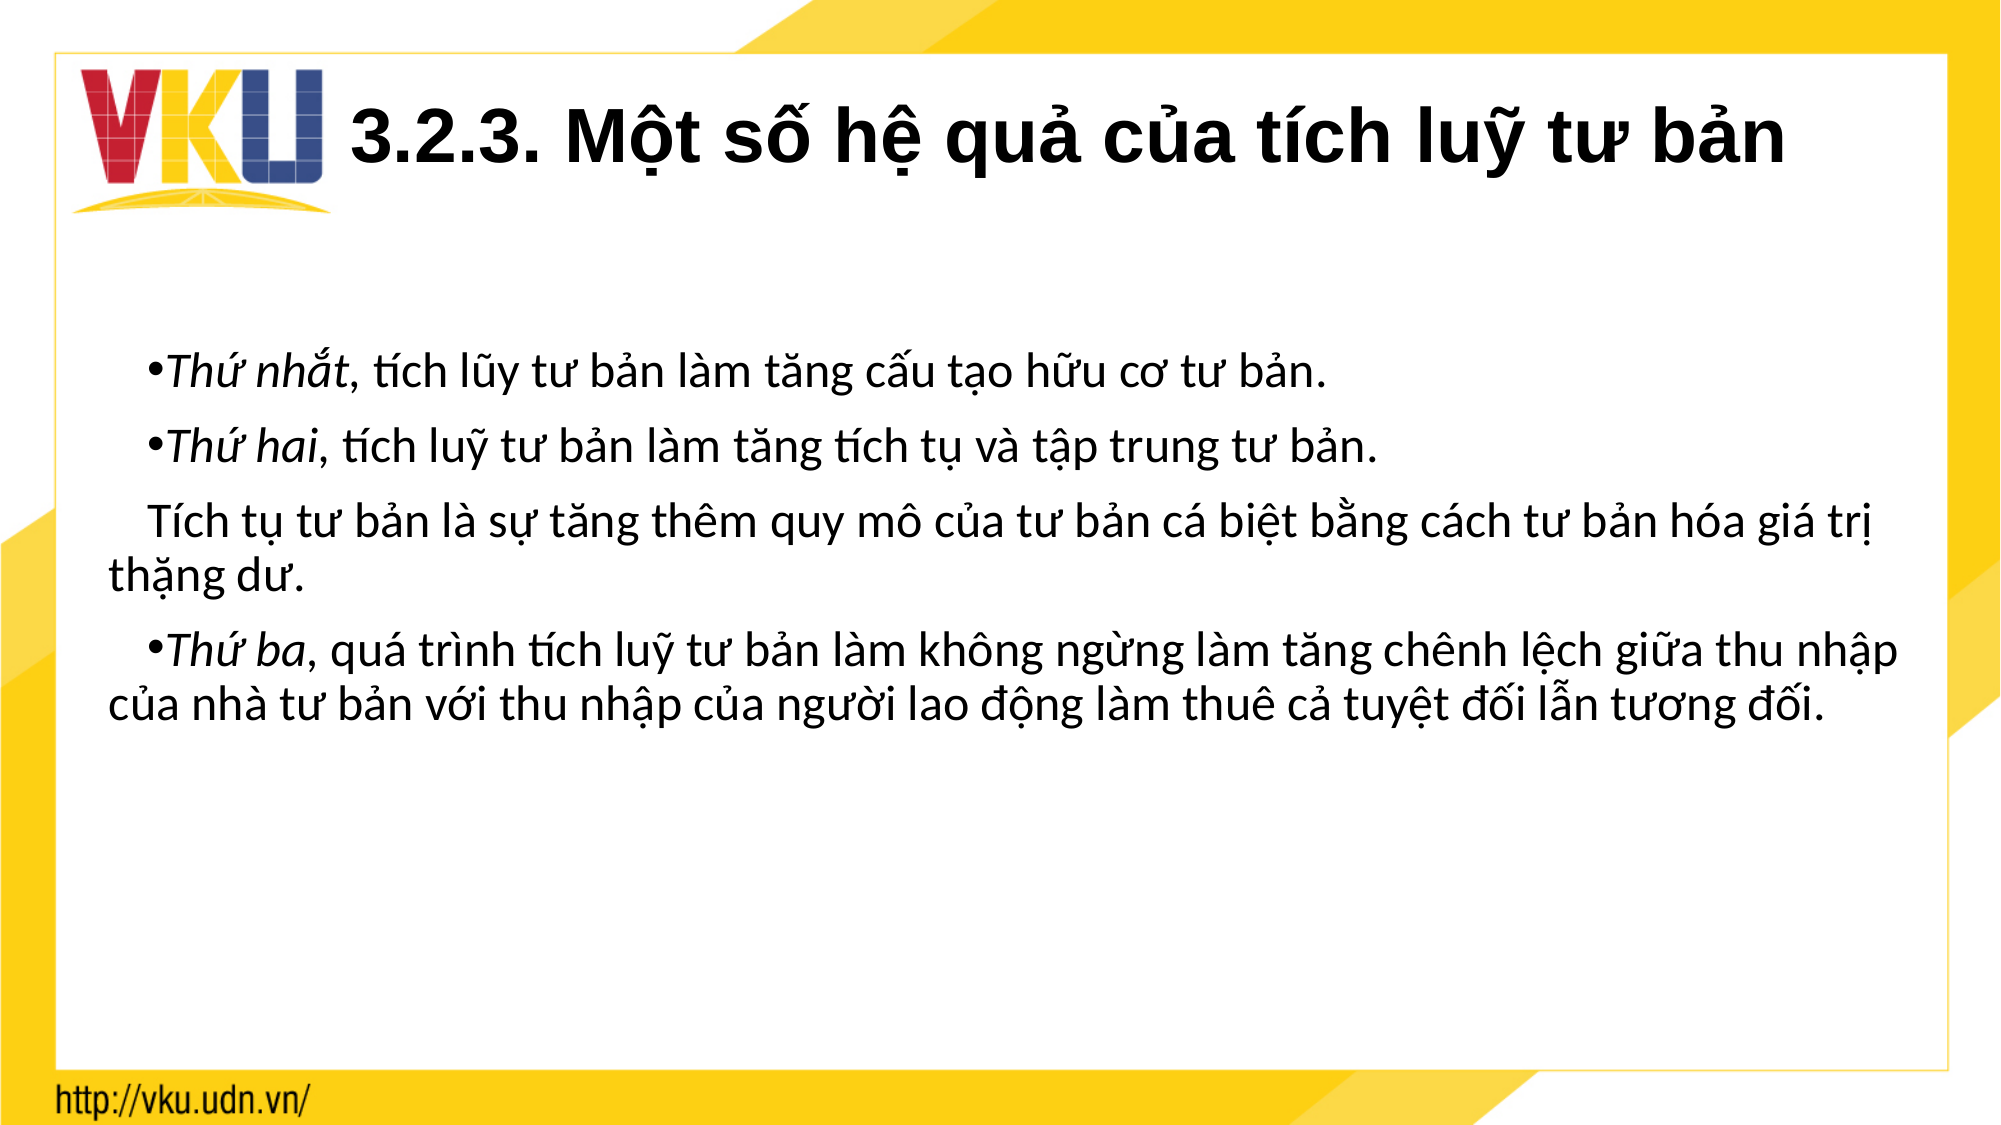

# 3.2.3. Một số hệ quả của tích luỹ tư bản
Thứ nhắt, tích lũy tư bản làm tăng cấu tạo hữu cơ tư bản.
Thứ hai, tích luỹ tư bản làm tăng tích tụ và tập trung tư bản.
Tích tụ tư bản là sự tăng thêm quy mô của tư bản cá biệt bằng cách tư bản hóa giá trị thặng dư.
Thứ ba, quá trình tích luỹ tư bản làm không ngừng làm tăng chênh lệch giữa thu nhập của nhà tư bản với thu nhập của người lao động làm thuê cả tuyệt đối lẫn tương đối.